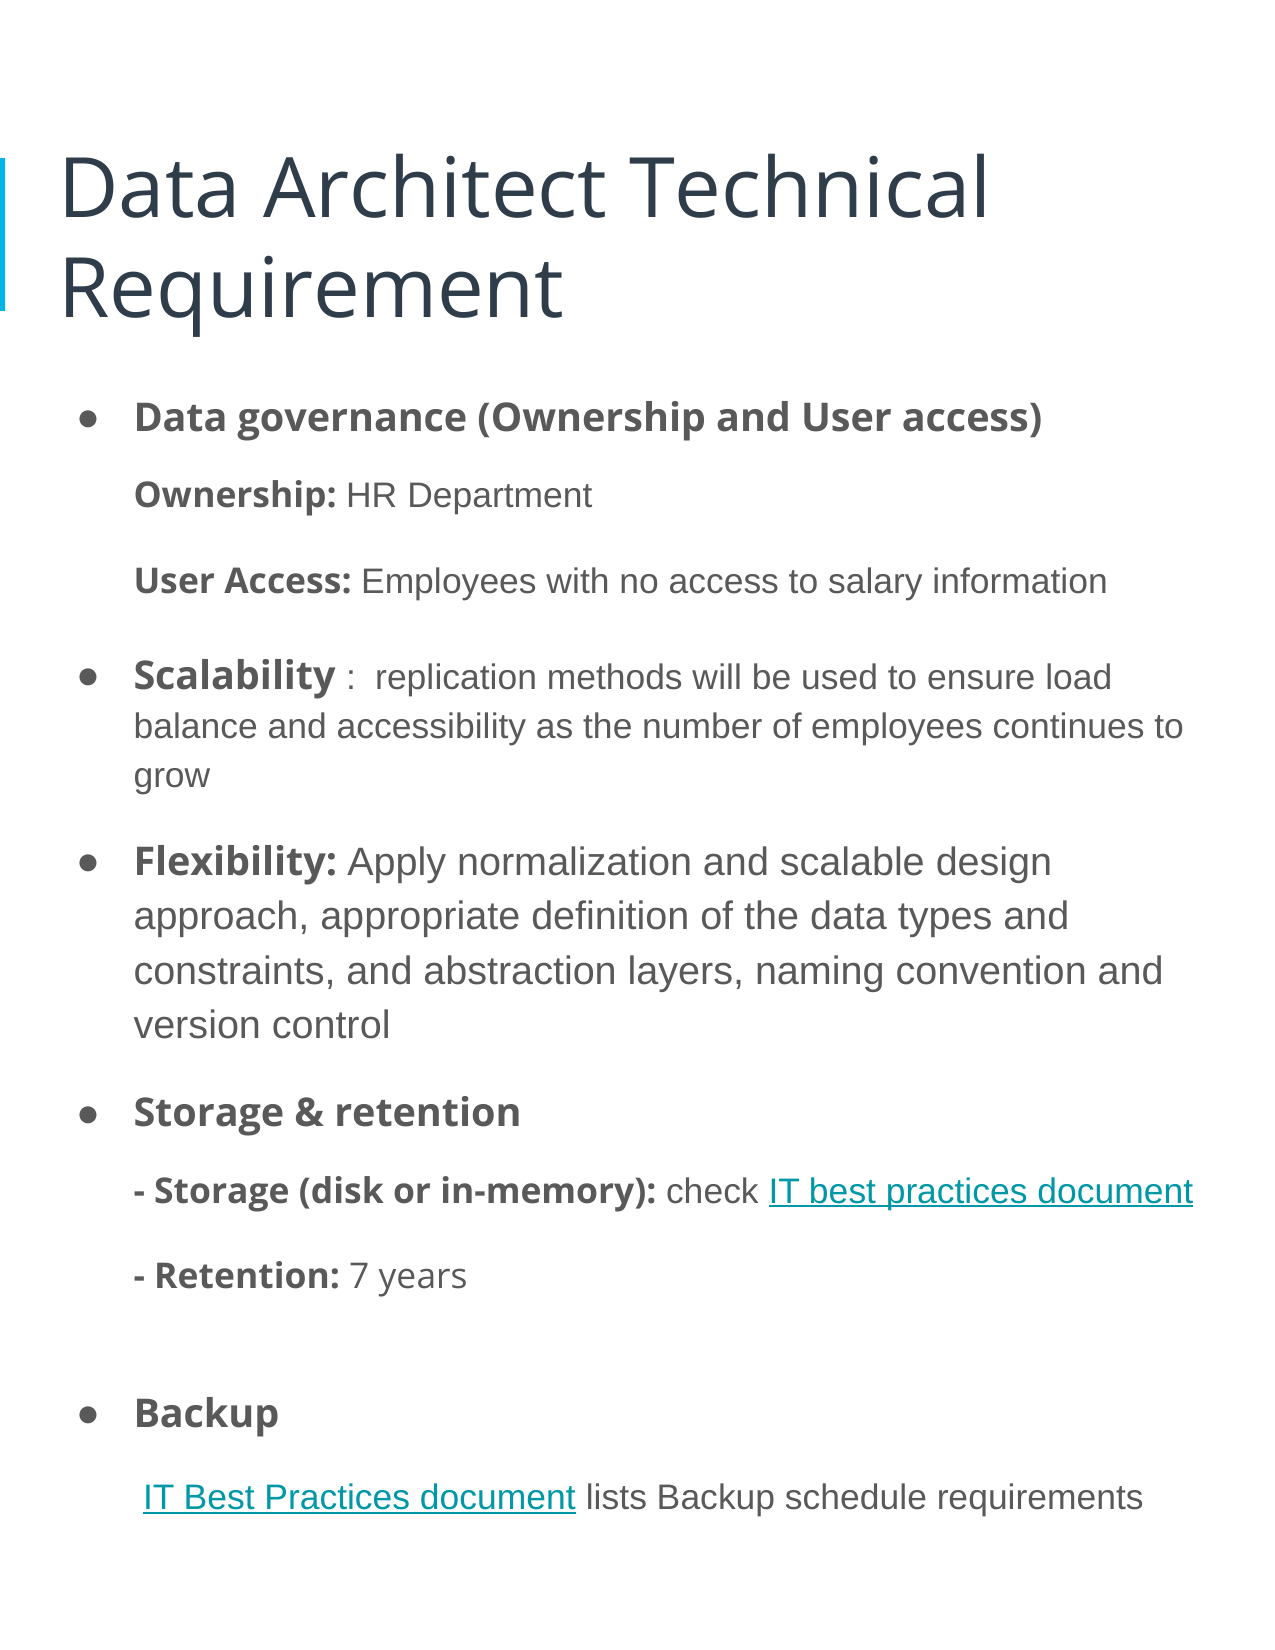

# Data Architect Technical Requirement
Data governance (Ownership and User access)
Ownership: HR Department

User Access: Employees with no access to salary information

Scalability :  replication methods will be used to ensure load balance and accessibility as the number of employees continues to grow
Flexibility: Apply normalization and scalable design approach, appropriate definition of the data types and constraints, and abstraction layers, naming convention and version control
Storage & retention
- Storage (disk or in-memory): check IT best practices document

- Retention: 7 years

Backup
 IT Best Practices document lists Backup schedule requirements